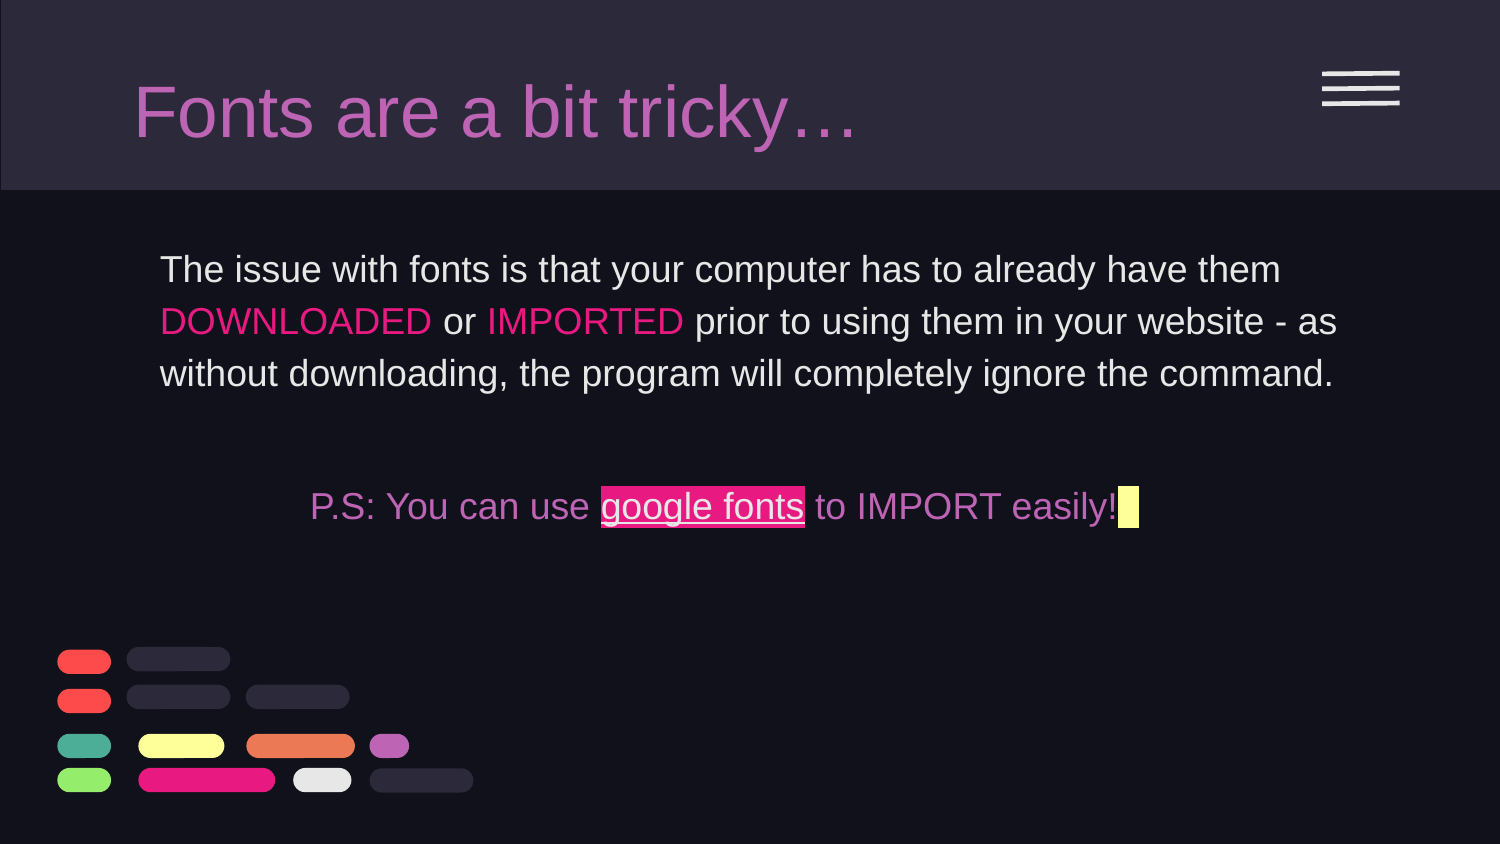

# Fonts are a bit tricky…
The issue with fonts is that your computer has to already have them DOWNLOADED or IMPORTED prior to using them in your website - as without downloading, the program will completely ignore the command.

P.S: You can use google fonts to IMPORT easily!